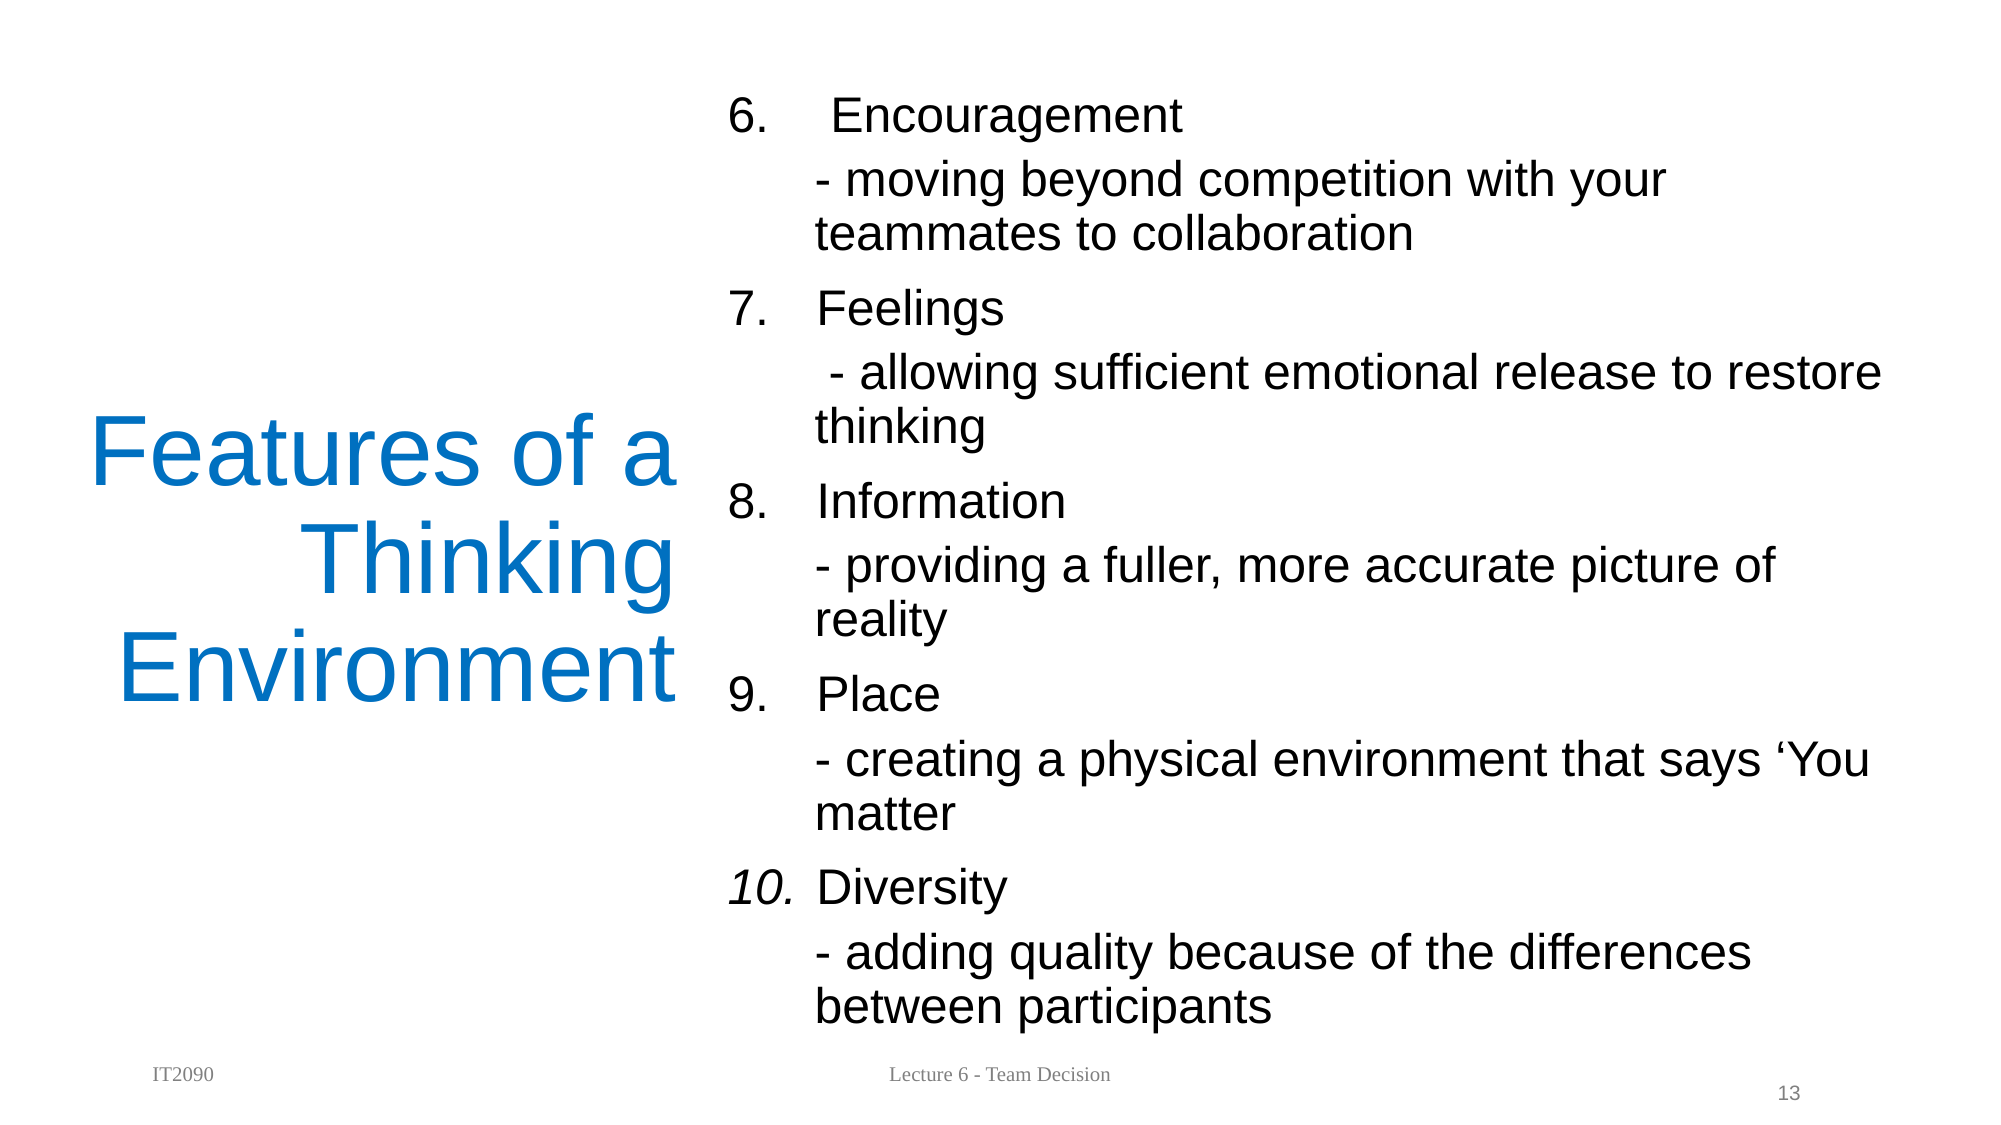

# Features of a Thinking Environment
  Encouragement
- moving beyond competition with your teammates to collaboration
 Feelings
 - allowing sufficient emotional release to restore thinking
 Information
- providing a fuller, more accurate picture of reality
 Place
- creating a physical environment that says ‘You matter
 Diversity
- adding quality because of the differences between participants
IT2090
Lecture 6 - Team Decision
13